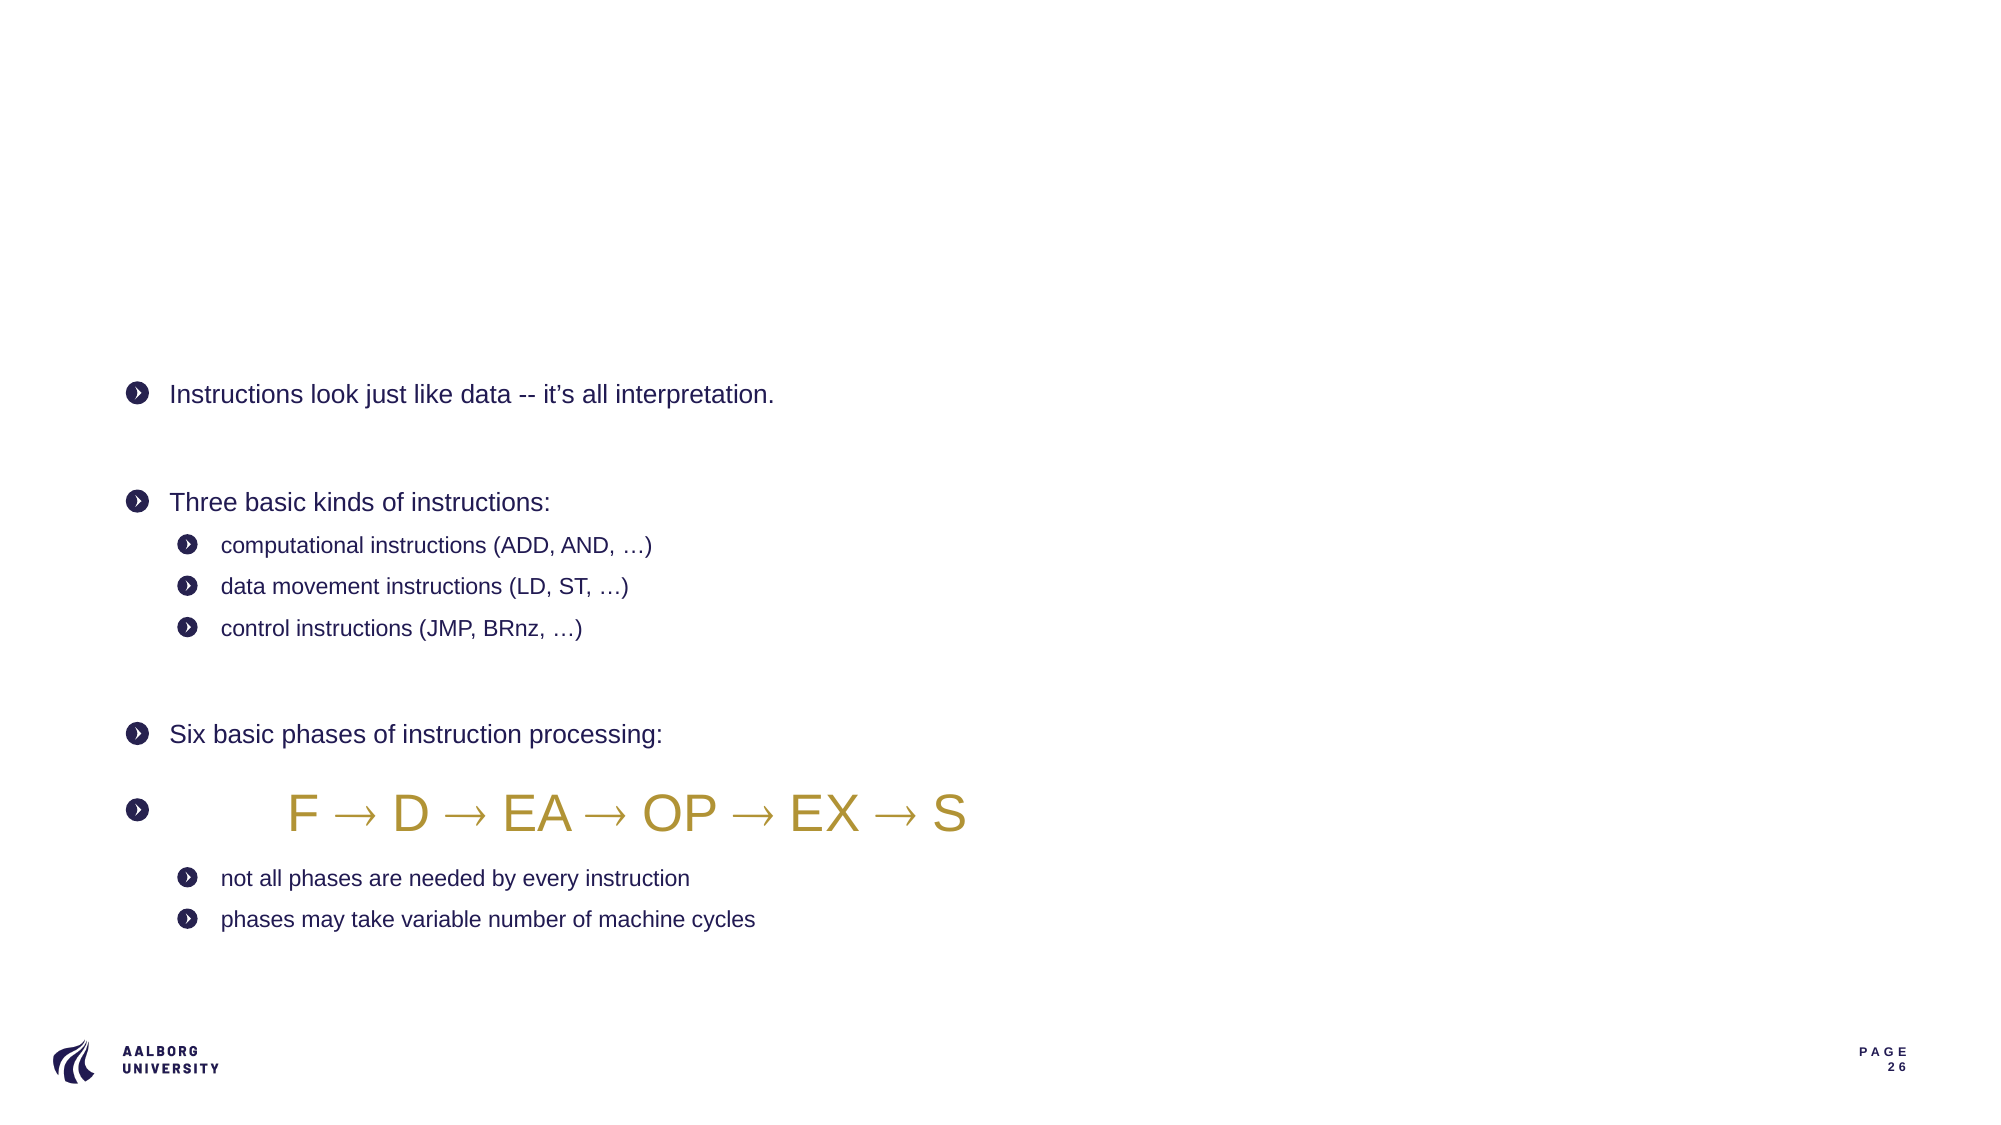

4-26
# Instruction Processing Summary
Instructions look just like data -- it’s all interpretation.

Three basic kinds of instructions:
computational instructions (ADD, AND, …)
data movement instructions (LD, ST, …)
control instructions (JMP, BRnz, …)

Six basic phases of instruction processing:
	F → D → EA → OP → EX → S
not all phases are needed by every instruction
phases may take variable number of machine cycles